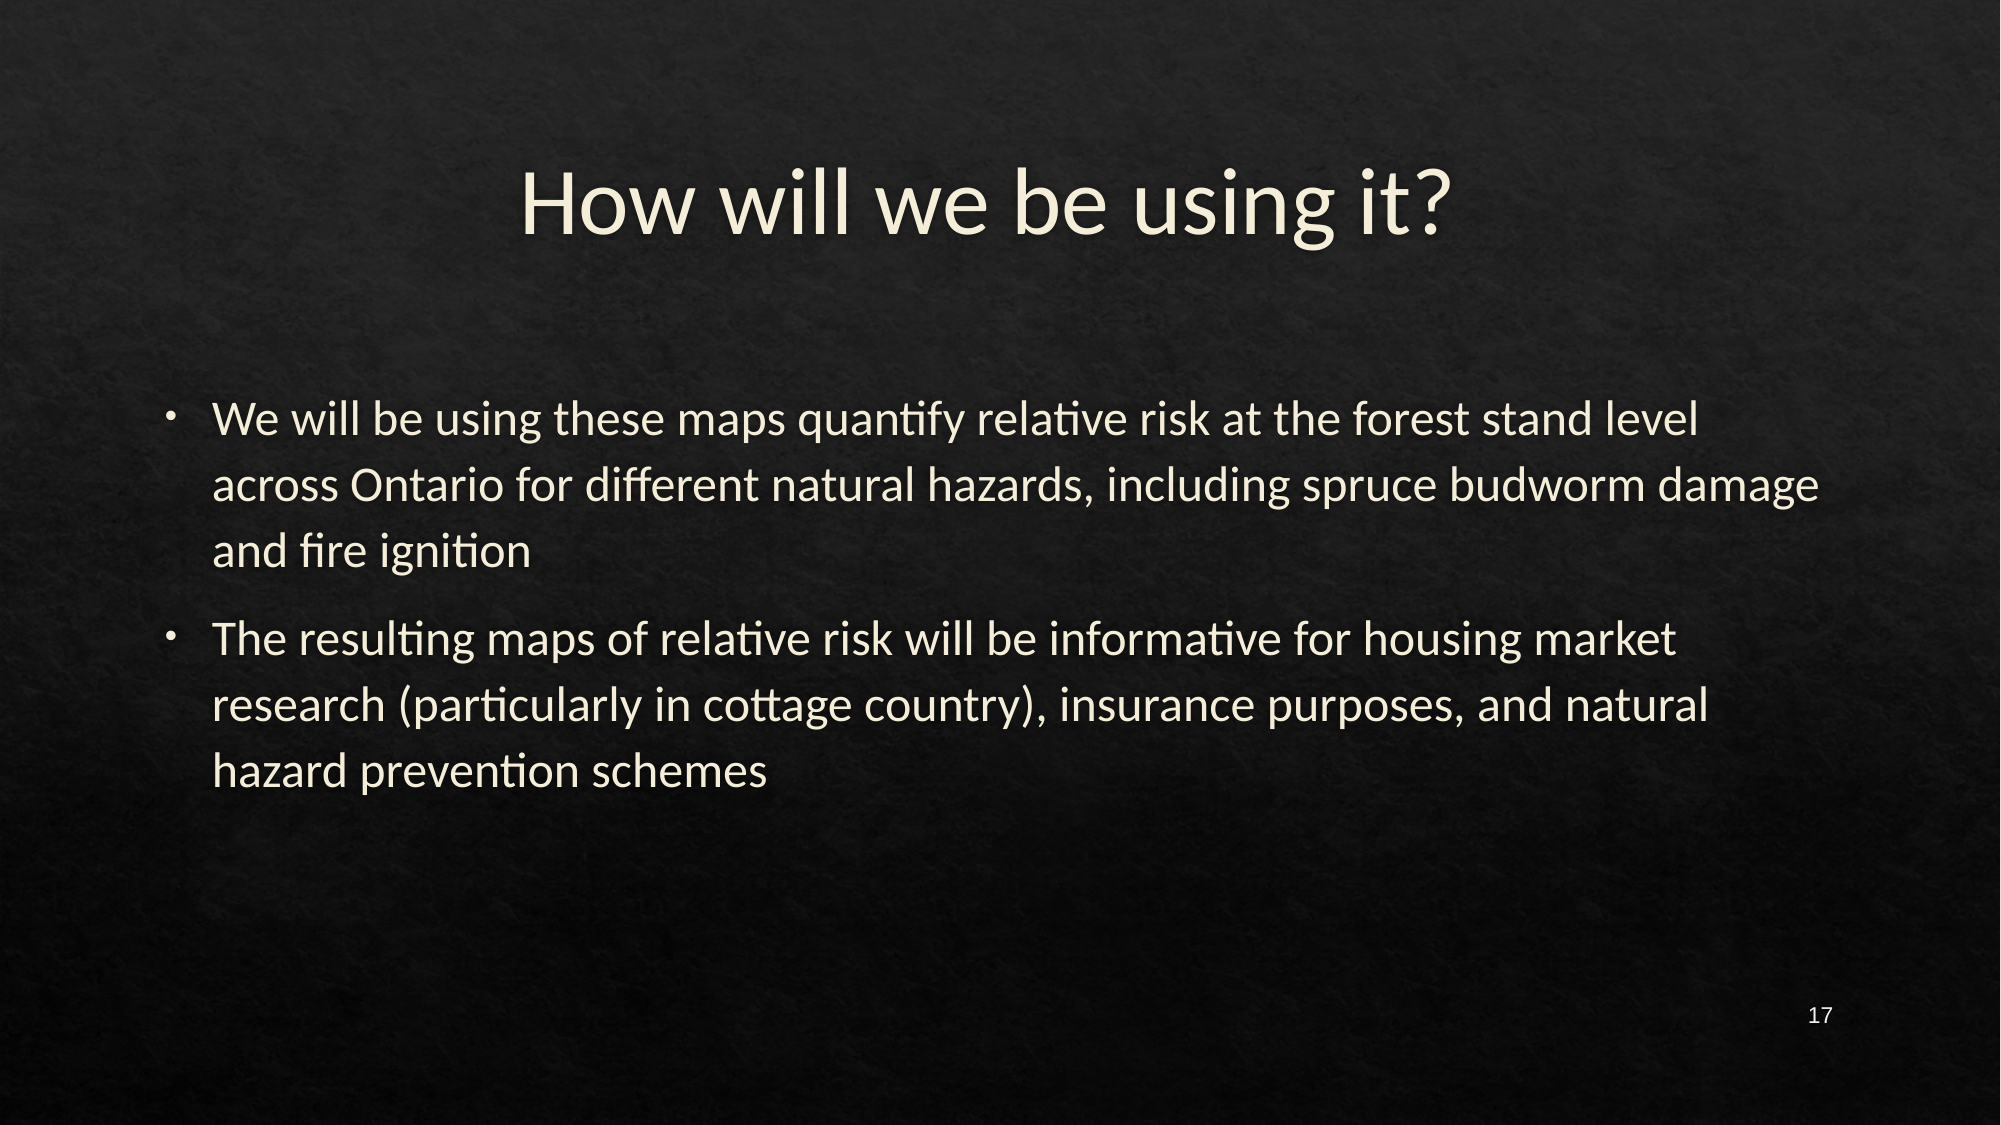

# How will we be using it?
We will be using these maps quantify relative risk at the forest stand level across Ontario for different natural hazards, including spruce budworm damage and fire ignition
The resulting maps of relative risk will be informative for housing market research (particularly in cottage country), insurance purposes, and natural hazard prevention schemes
17